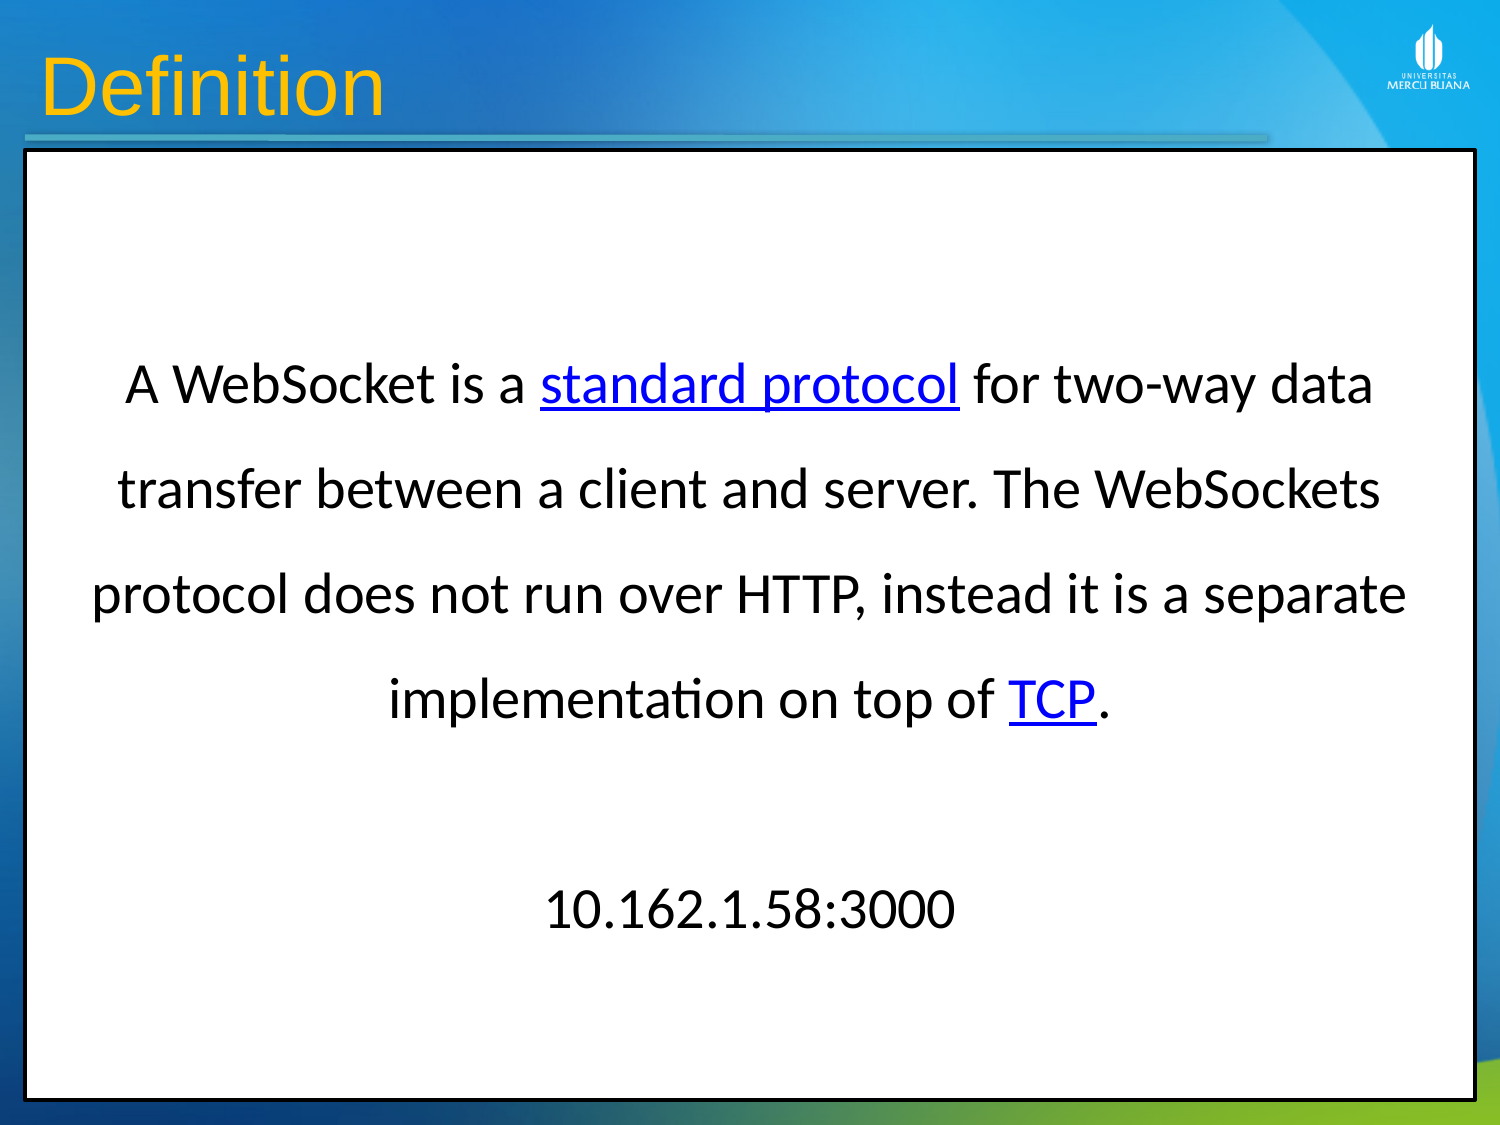

Definition
A WebSocket is a standard protocol for two-way data transfer between a client and server. The WebSockets protocol does not run over HTTP, instead it is a separate implementation on top of TCP.

10.162.1.58:3000